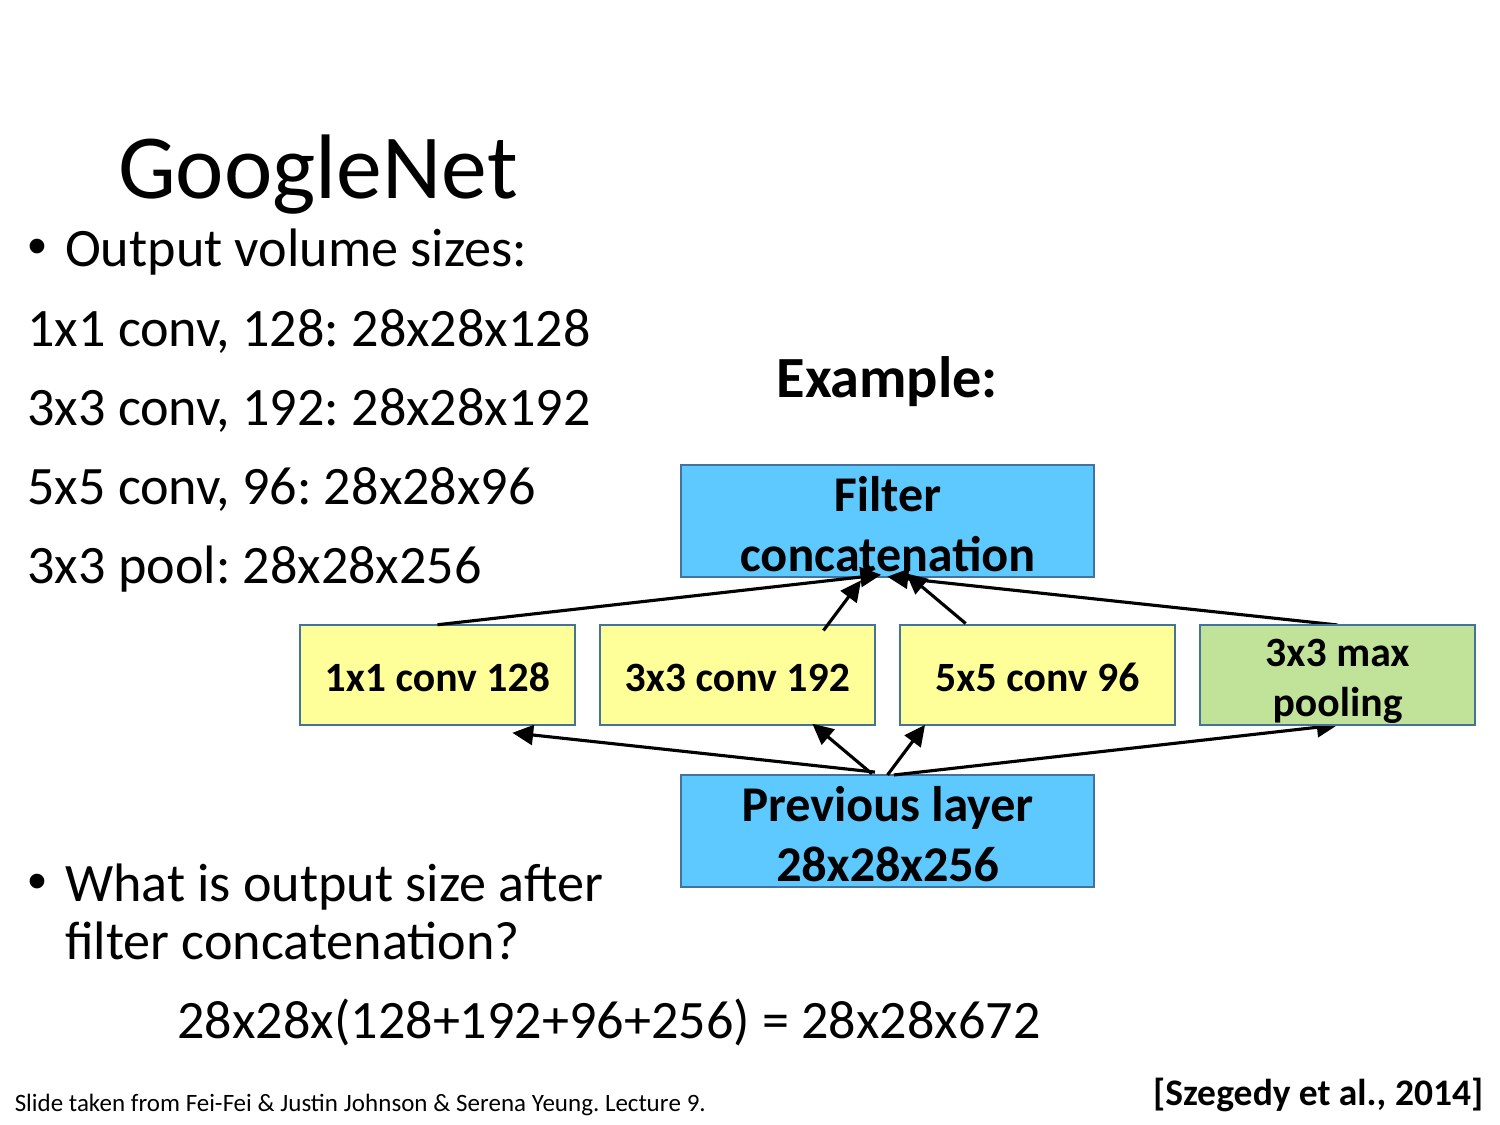

# GoogleNet
Output volume sizes:
1x1 conv, 128: 28x28x128
3x3 conv, 192: 28x28x192
5x5 conv, 96: 28x28x96
3x3 pool: 28x28x256

What is output size after
filter concatenation?
	28x28x(128+192+96+256) = 28x28x672

Example:
Filter concatenation
1x1 conv 128
3x3 conv 192
5x5 conv 96
3x3 max pooling
Previous layer
28x28x256
 [Szegedy et al., 2014]
Slide taken from Fei-Fei & Justin Johnson & Serena Yeung. Lecture 9.